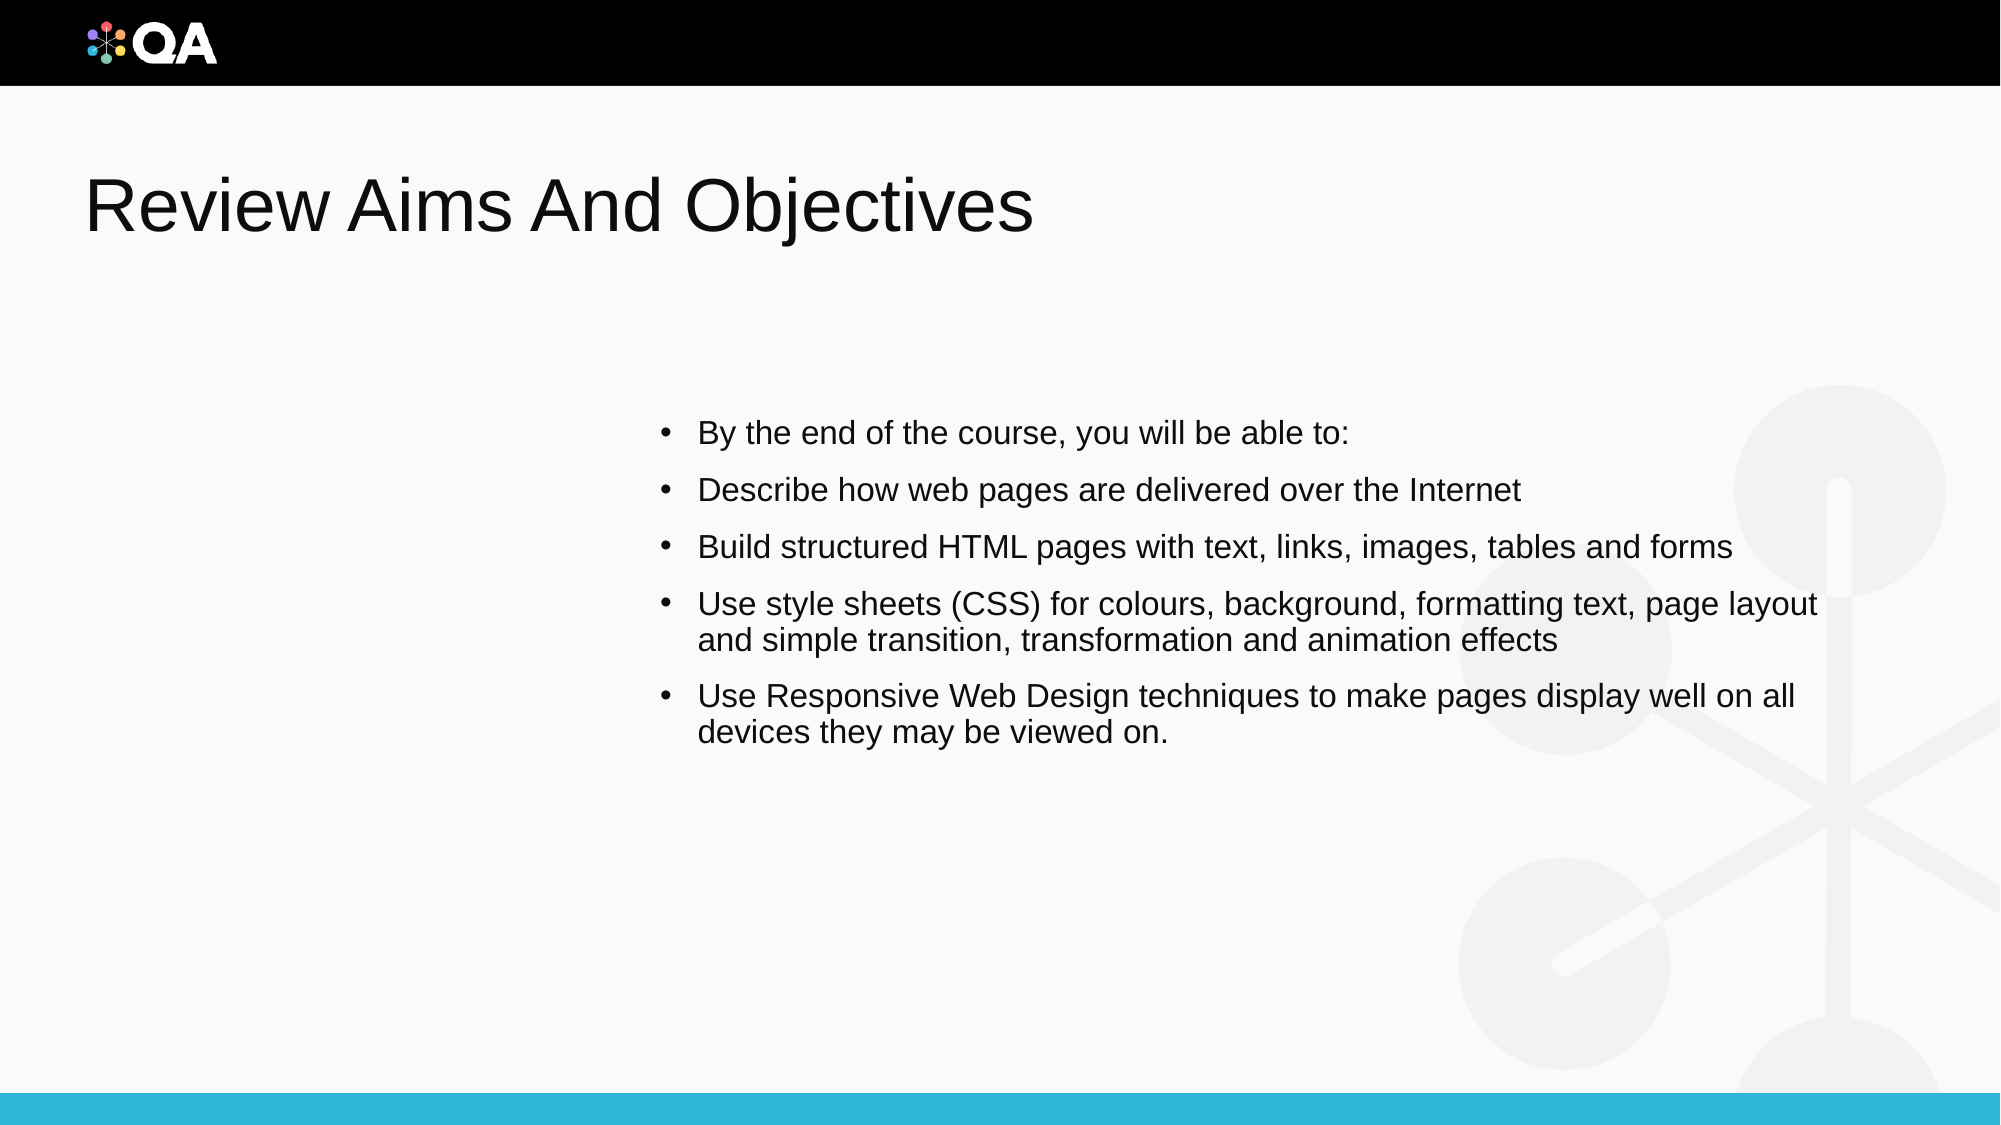

# Review Aims And Objectives
By the end of the course, you will be able to:
Describe how web pages are delivered over the Internet
Build structured HTML pages with text, links, images, tables and forms
Use style sheets (CSS) for colours, background, formatting text, page layout and simple transition, transformation and animation effects
Use Responsive Web Design techniques to make pages display well on all devices they may be viewed on.